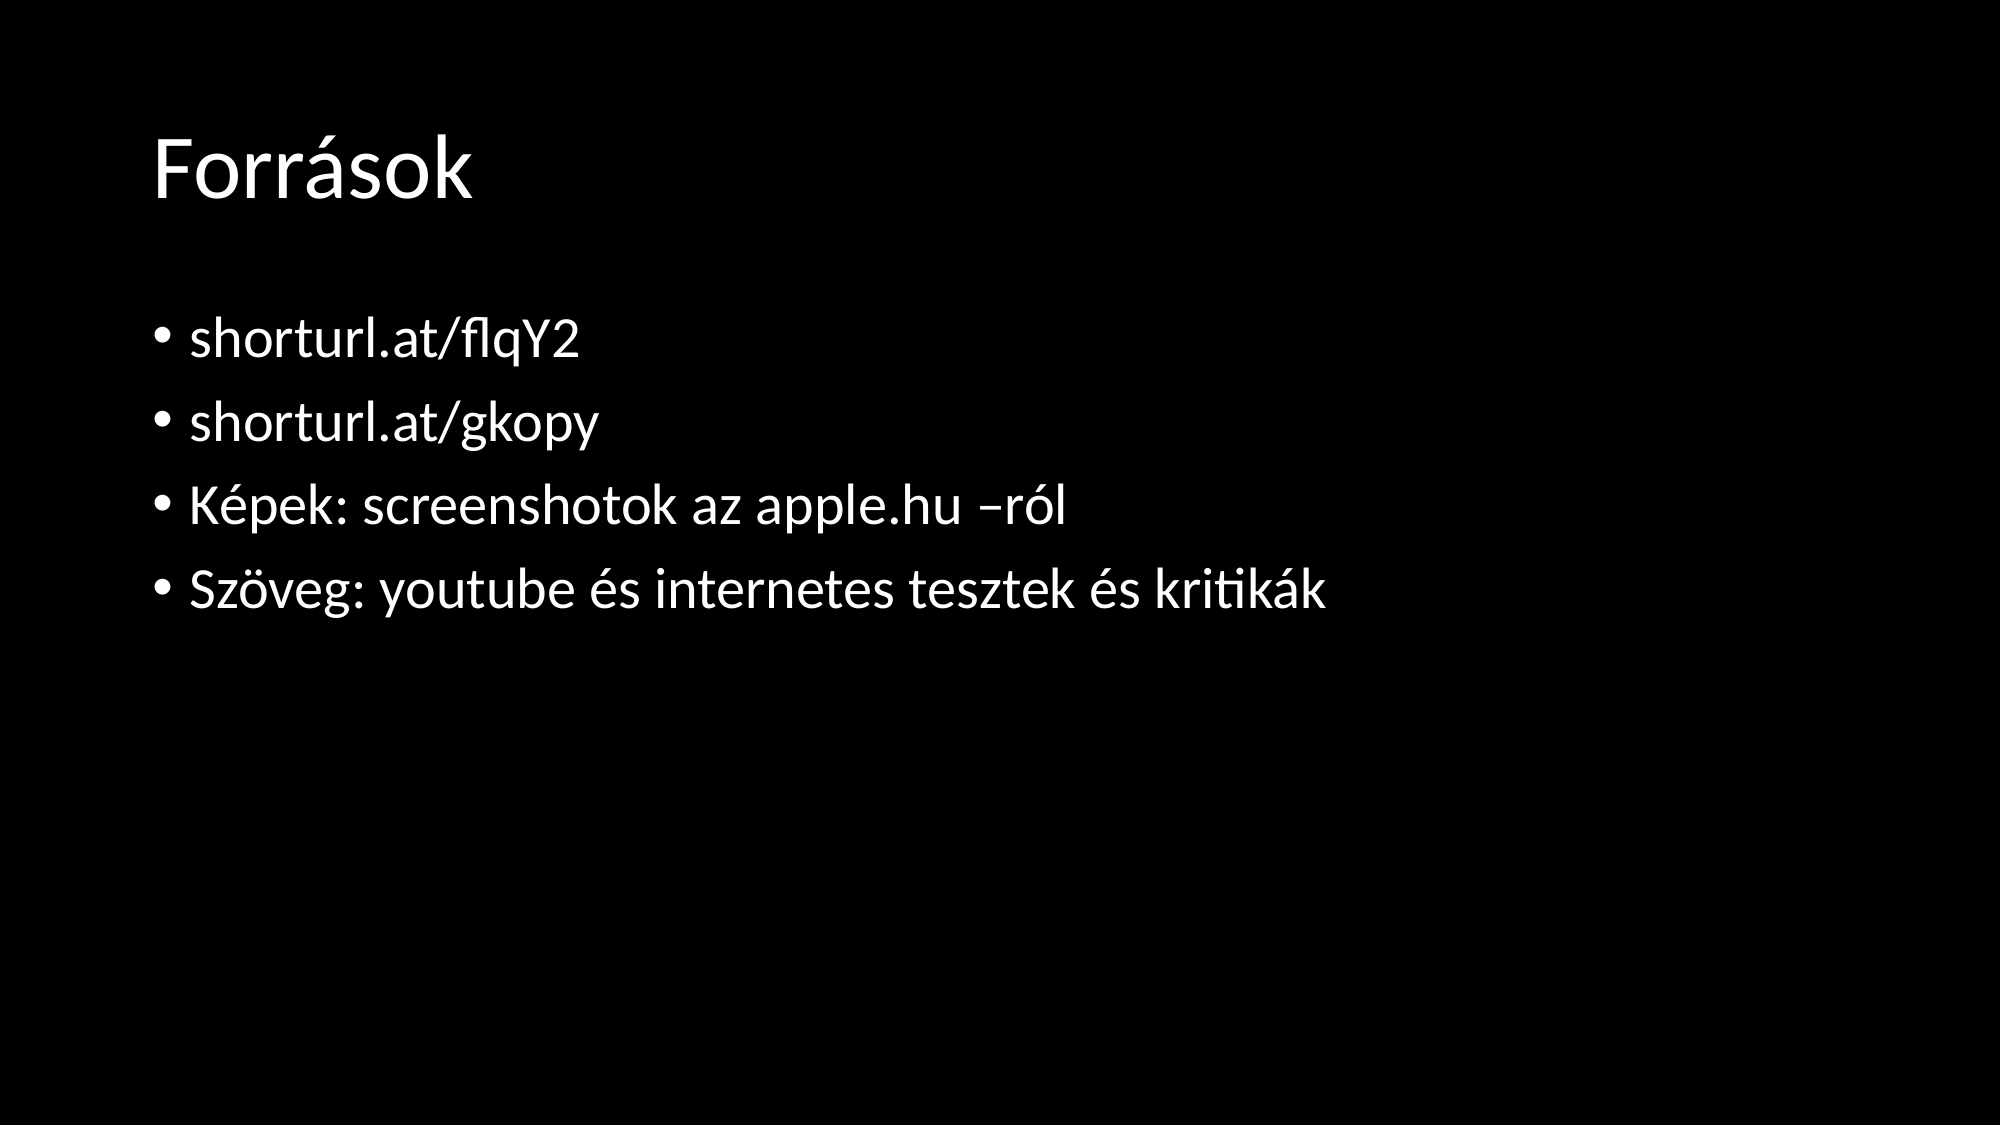

# Források
shorturl.at/flqY2
shorturl.at/gkopy
Képek: screenshotok az apple.hu –ról
Szöveg: youtube és internetes tesztek és kritikák